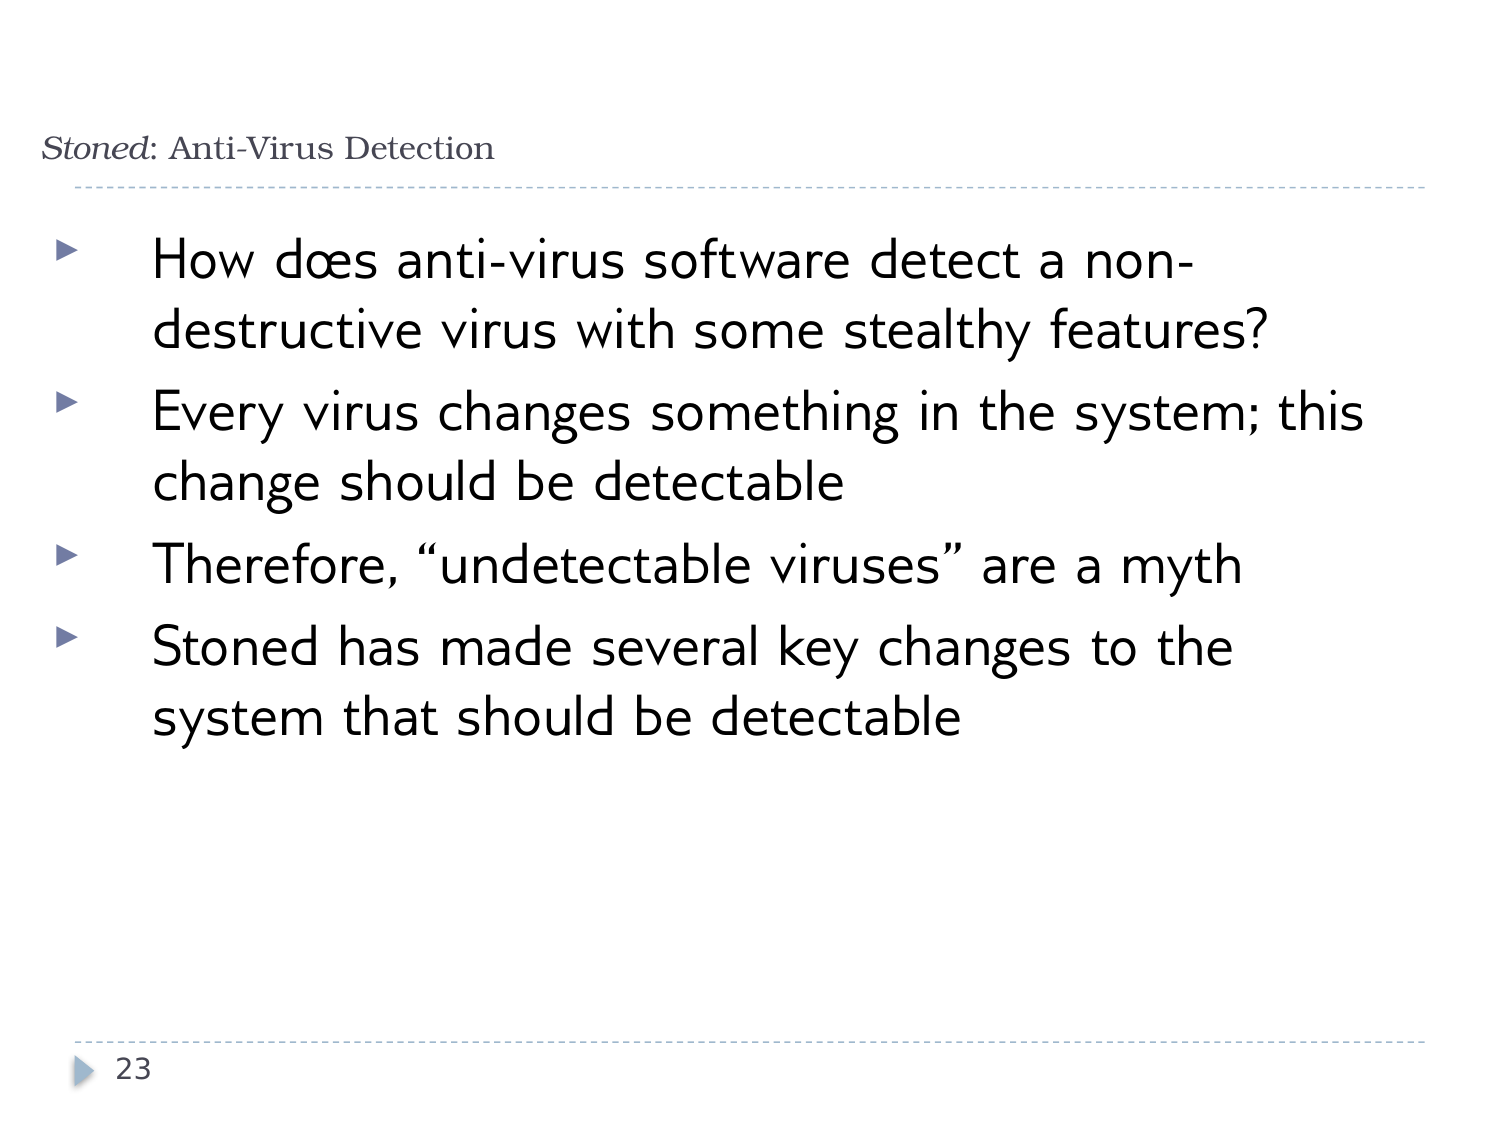

# Stoned: Anti-Virus Detection
How does anti-virus software detect a non-destructive virus with some stealthy features?
Every virus changes something in the system; this change should be detectable
Therefore, “undetectable viruses” are a myth
Stoned has made several key changes to the system that should be detectable
23